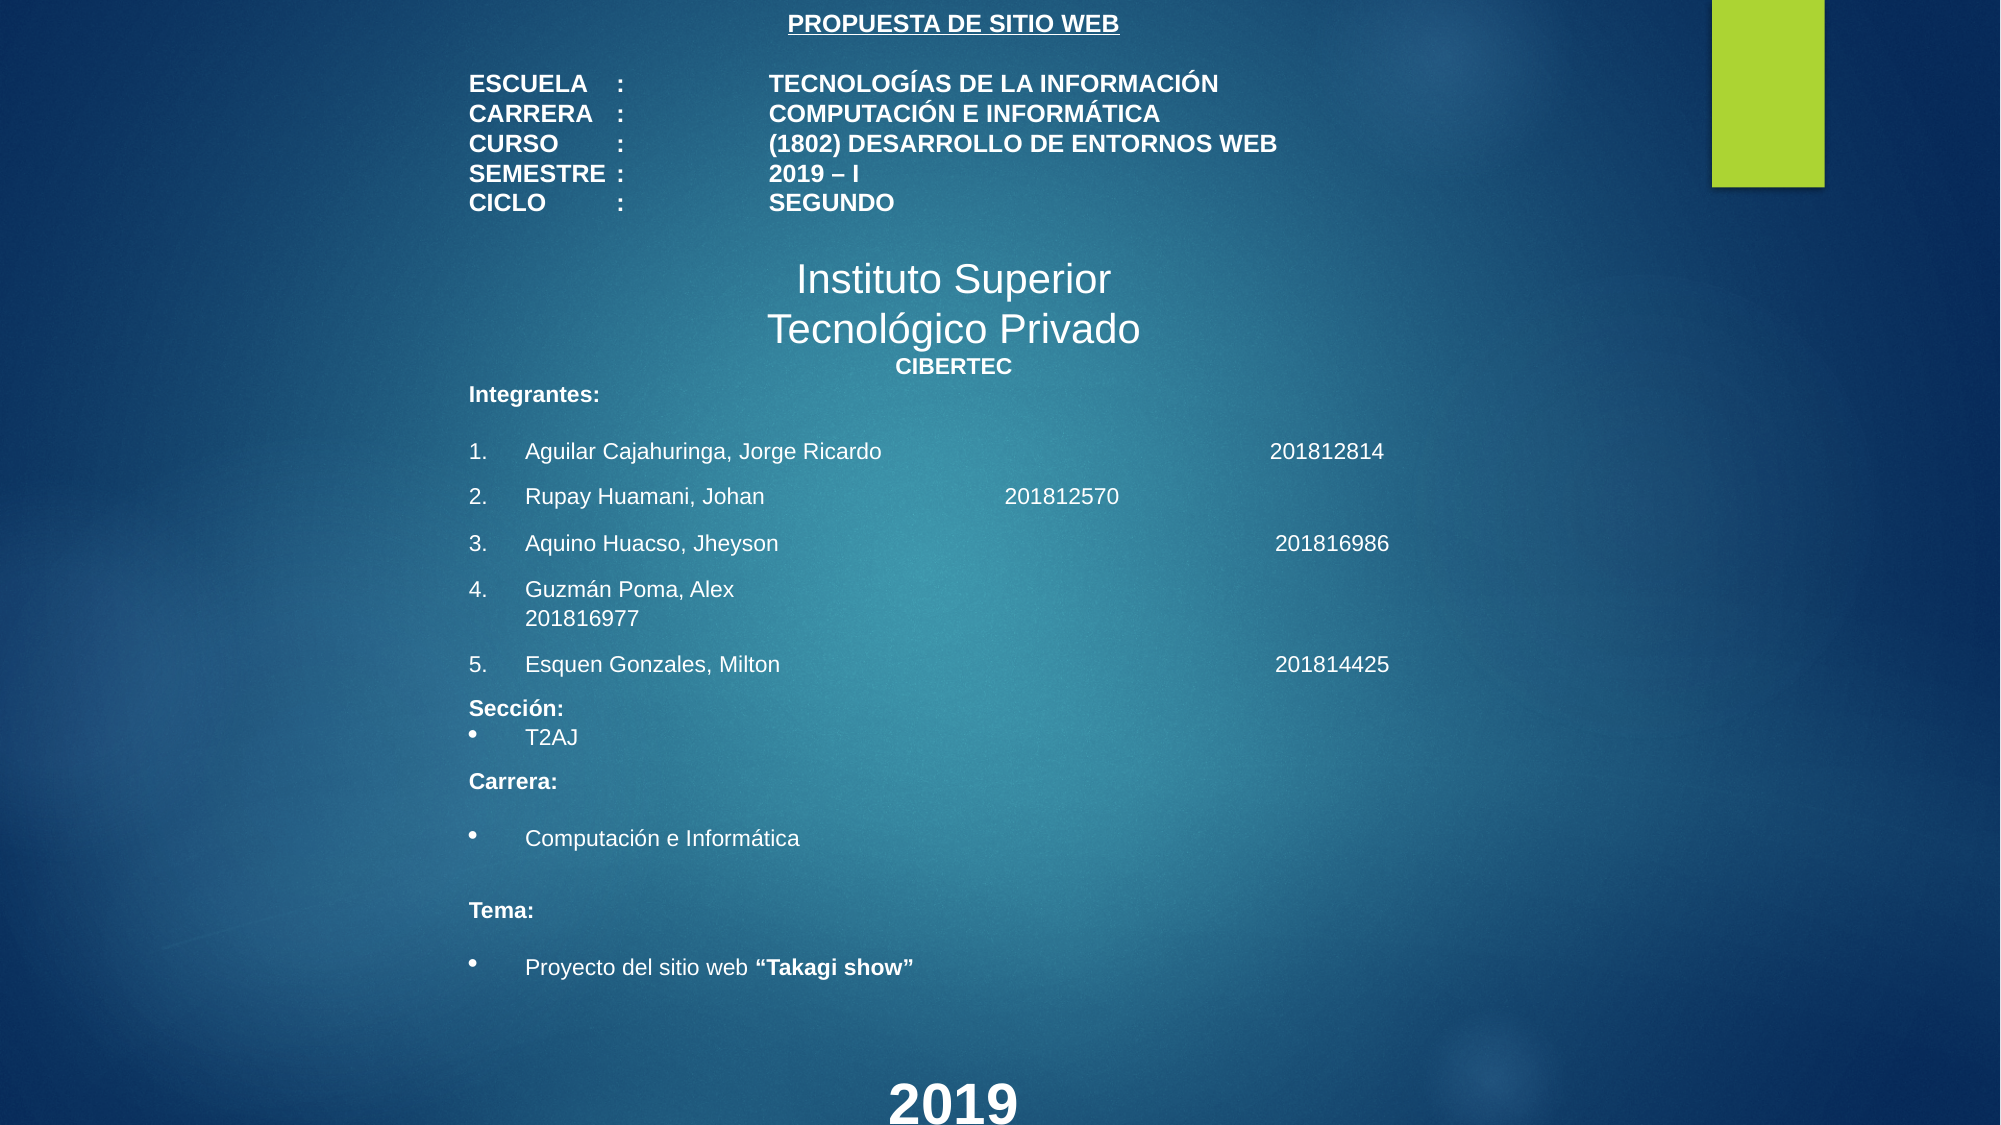

PROPUESTA DE SITIO WEB

ESCUELA	:	TECNOLOGÍAS DE LA INFORMACIÓN
CARRERA	:	COMPUTACIÓN E INFORMÁTICA
CURSO	:	(1802) DESARROLLO DE ENTORNOS WEB
SEMESTRE	:	2019 – I
CICLO	:	SEGUNDO

Instituto Superior
Tecnológico Privado
CIBERTEC
Integrantes:

Aguilar Cajahuringa, Jorge Ricardo		201812814
Rupay Huamani, Johan                                     201812570
Aquino Huacso, Jheyson			201816986
Guzmán Poma, Alex				201816977
Esquen Gonzales, Milton			201814425
Sección:
T2AJ
Carrera:

Computación e Informática

Tema:

Proyecto del sitio web “Takagi show”

2019